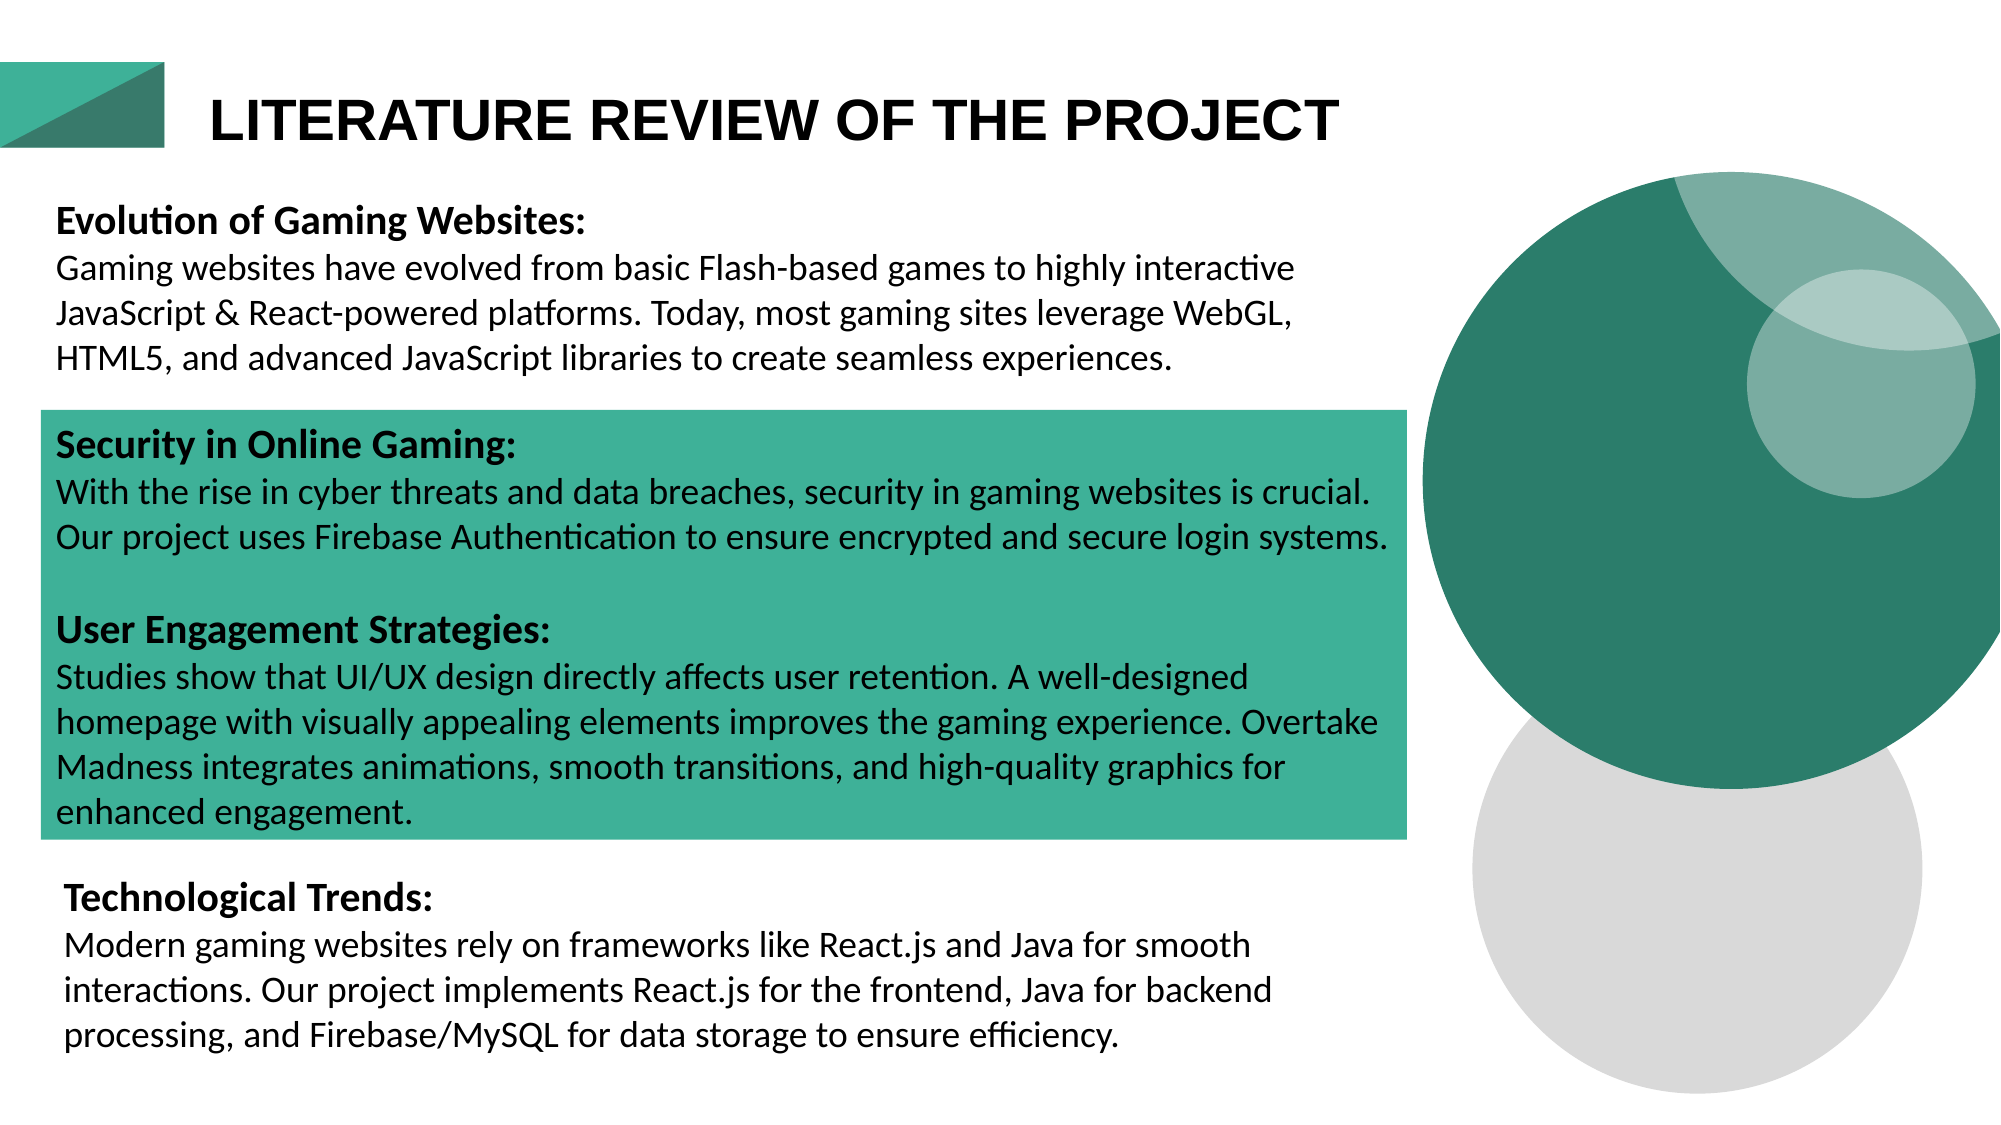

LITERATURE REVIEW OF THE PROJECT

Evolution of Gaming Websites:
Gaming websites have evolved from basic Flash-based games to highly interactive JavaScript & React-powered platforms. Today, most gaming sites leverage WebGL, HTML5, and advanced JavaScript libraries to create seamless experiences.

Security in Online Gaming:
With the rise in cyber threats and data breaches, security in gaming websites is crucial. Our project uses Firebase Authentication to ensure encrypted and secure login systems.

User Engagement Strategies:
Studies show that UI/UX design directly affects user retention. A well-designed homepage with visually appealing elements improves the gaming experience. Overtake Madness integrates animations, smooth transitions, and high-quality graphics for enhanced engagement.

Technological Trends:
Modern gaming websites rely on frameworks like React.js and Java for smooth interactions. Our project implements React.js for the frontend, Java for backend processing, and Firebase/MySQL for data storage to ensure efficiency.